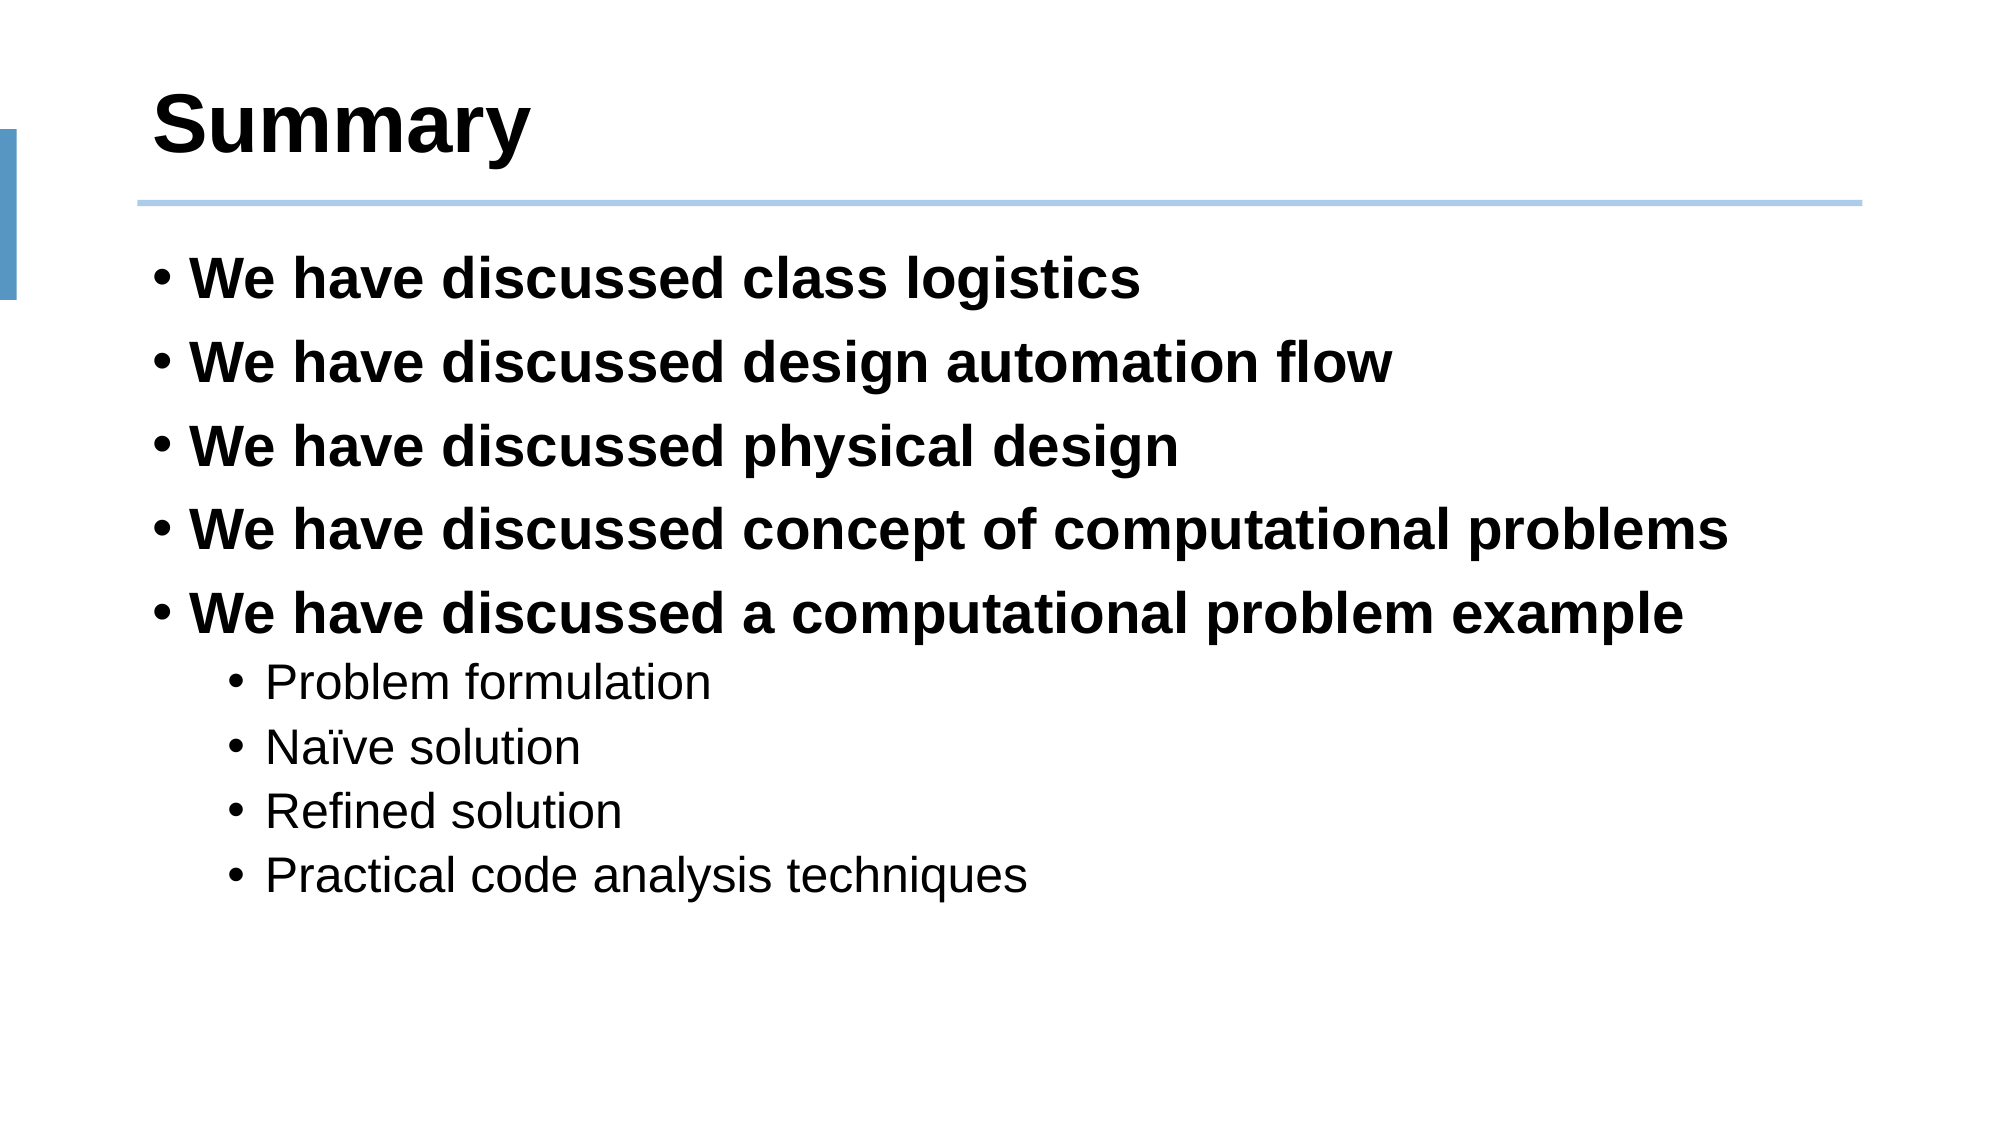

# Summary
We have discussed class logistics
We have discussed design automation flow
We have discussed physical design
We have discussed concept of computational problems
We have discussed a computational problem example
Problem formulation
Naïve solution
Refined solution
Practical code analysis techniques